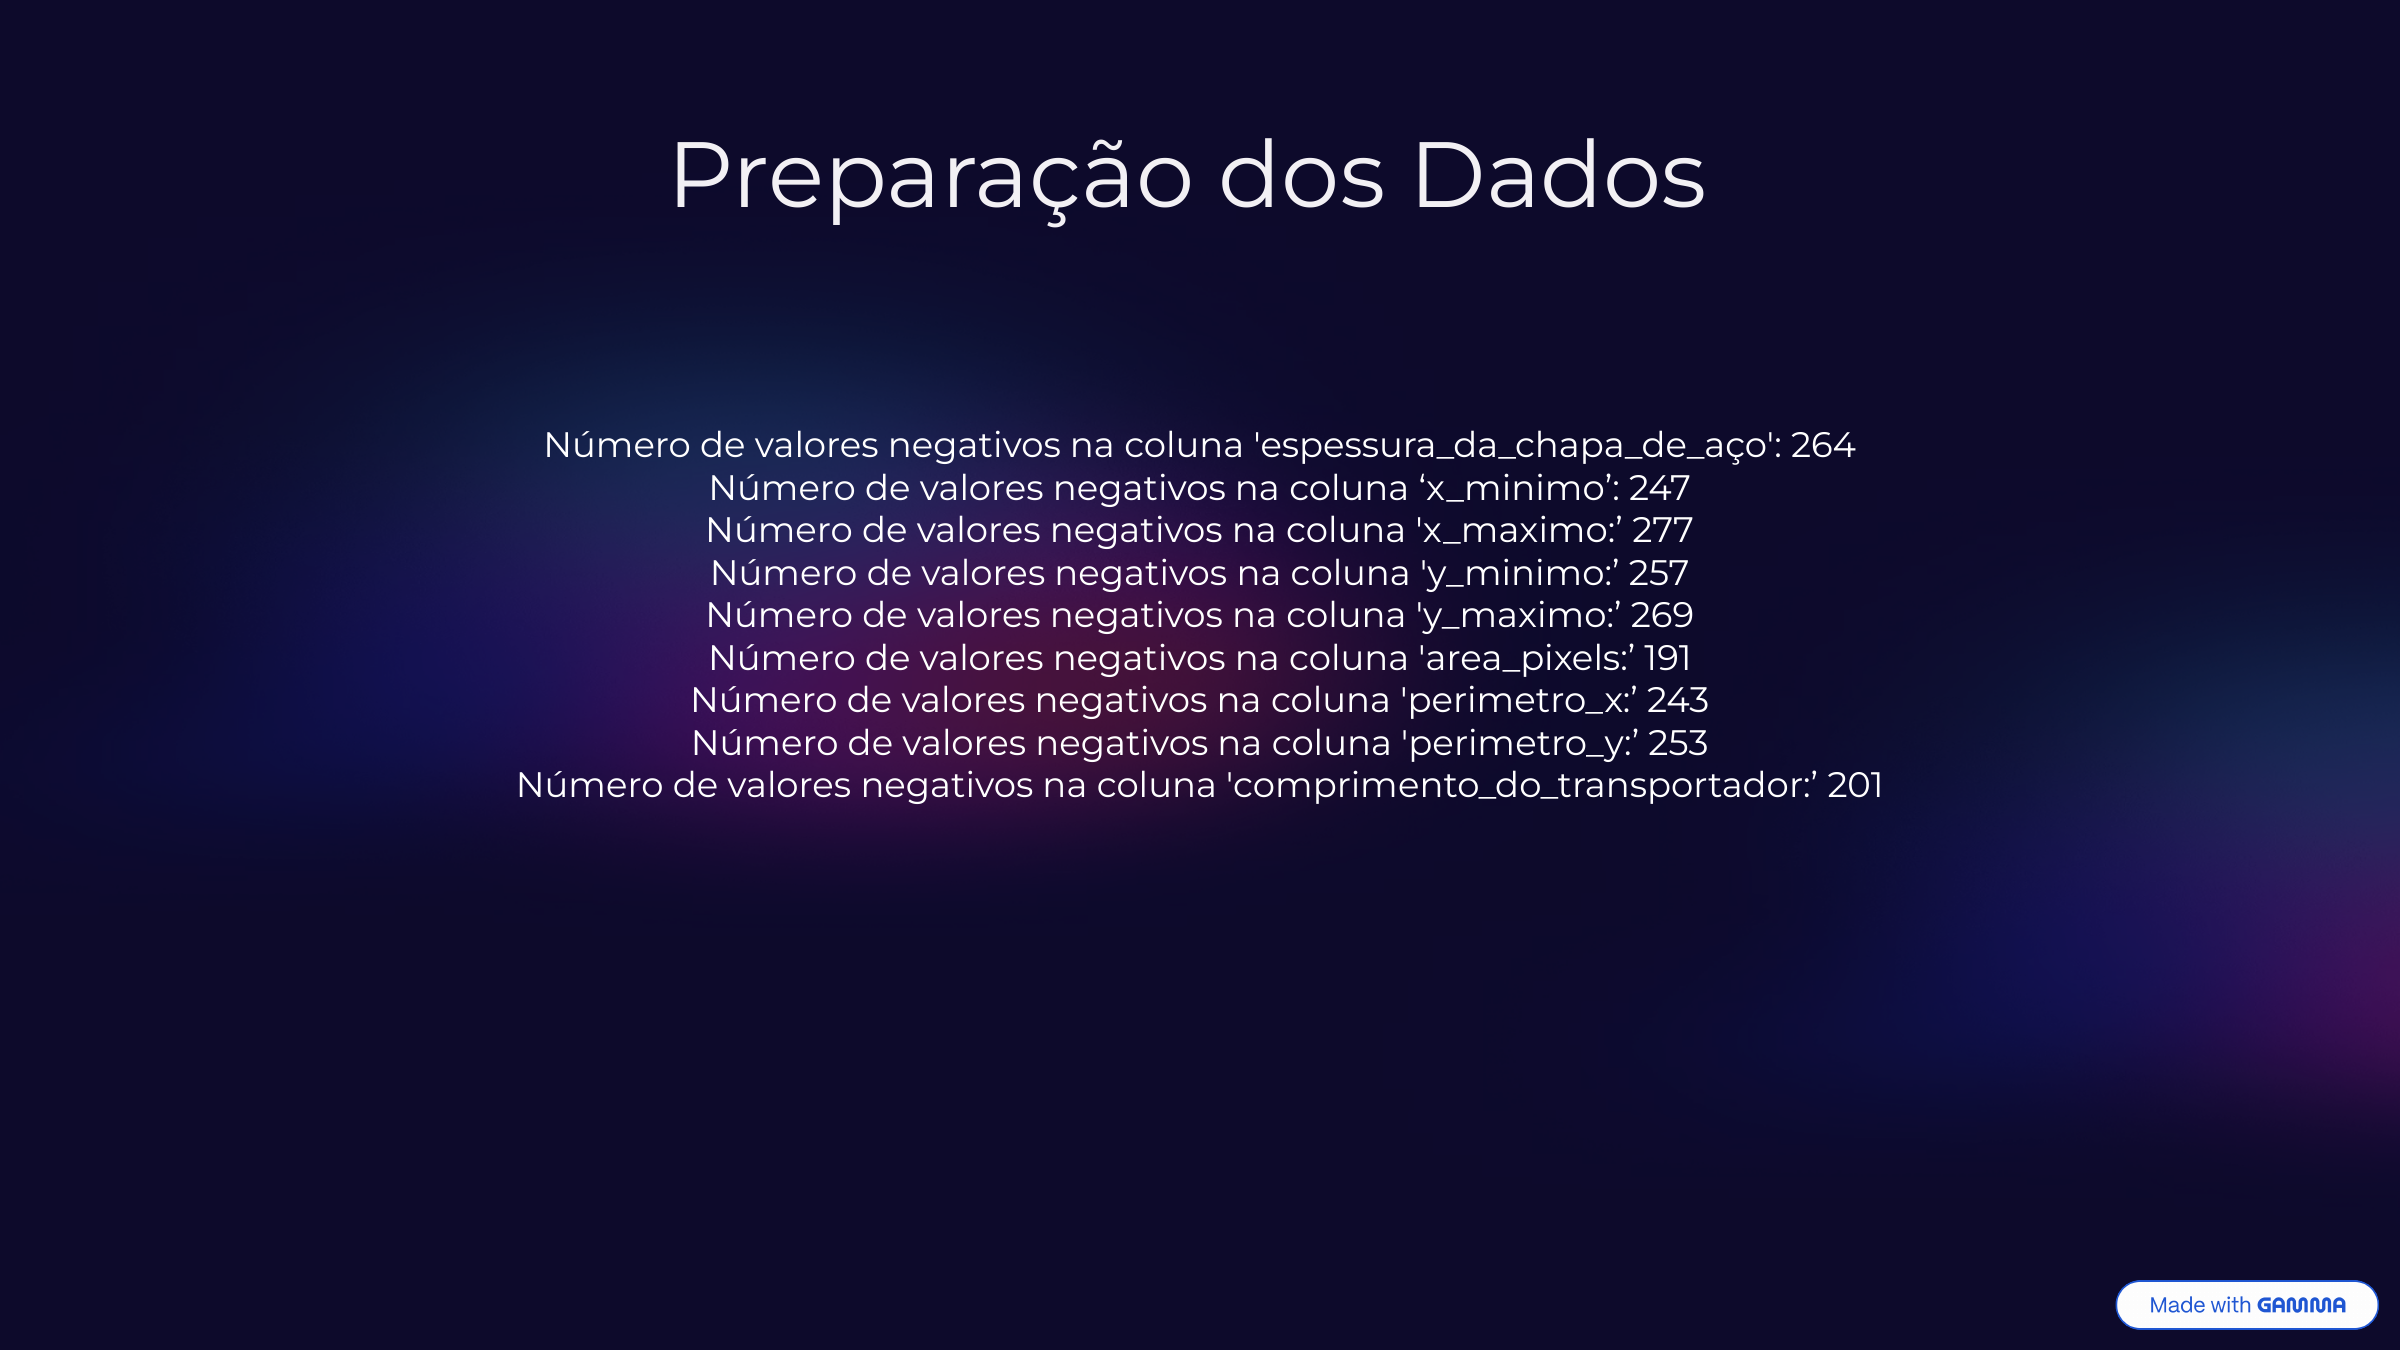

Preparação dos Dados

Número de valores negativos na coluna 'espessura_da_chapa_de_aço': 264
Número de valores negativos na coluna ‘x_minimo’: 247
Número de valores negativos na coluna 'x_maximo:’ 277
Número de valores negativos na coluna 'y_minimo:’ 257
Número de valores negativos na coluna 'y_maximo:’ 269
Número de valores negativos na coluna 'area_pixels:’ 191
Número de valores negativos na coluna 'perimetro_x:’ 243
Número de valores negativos na coluna 'perimetro_y:’ 253
Número de valores negativos na coluna 'comprimento_do_transportador:’ 201